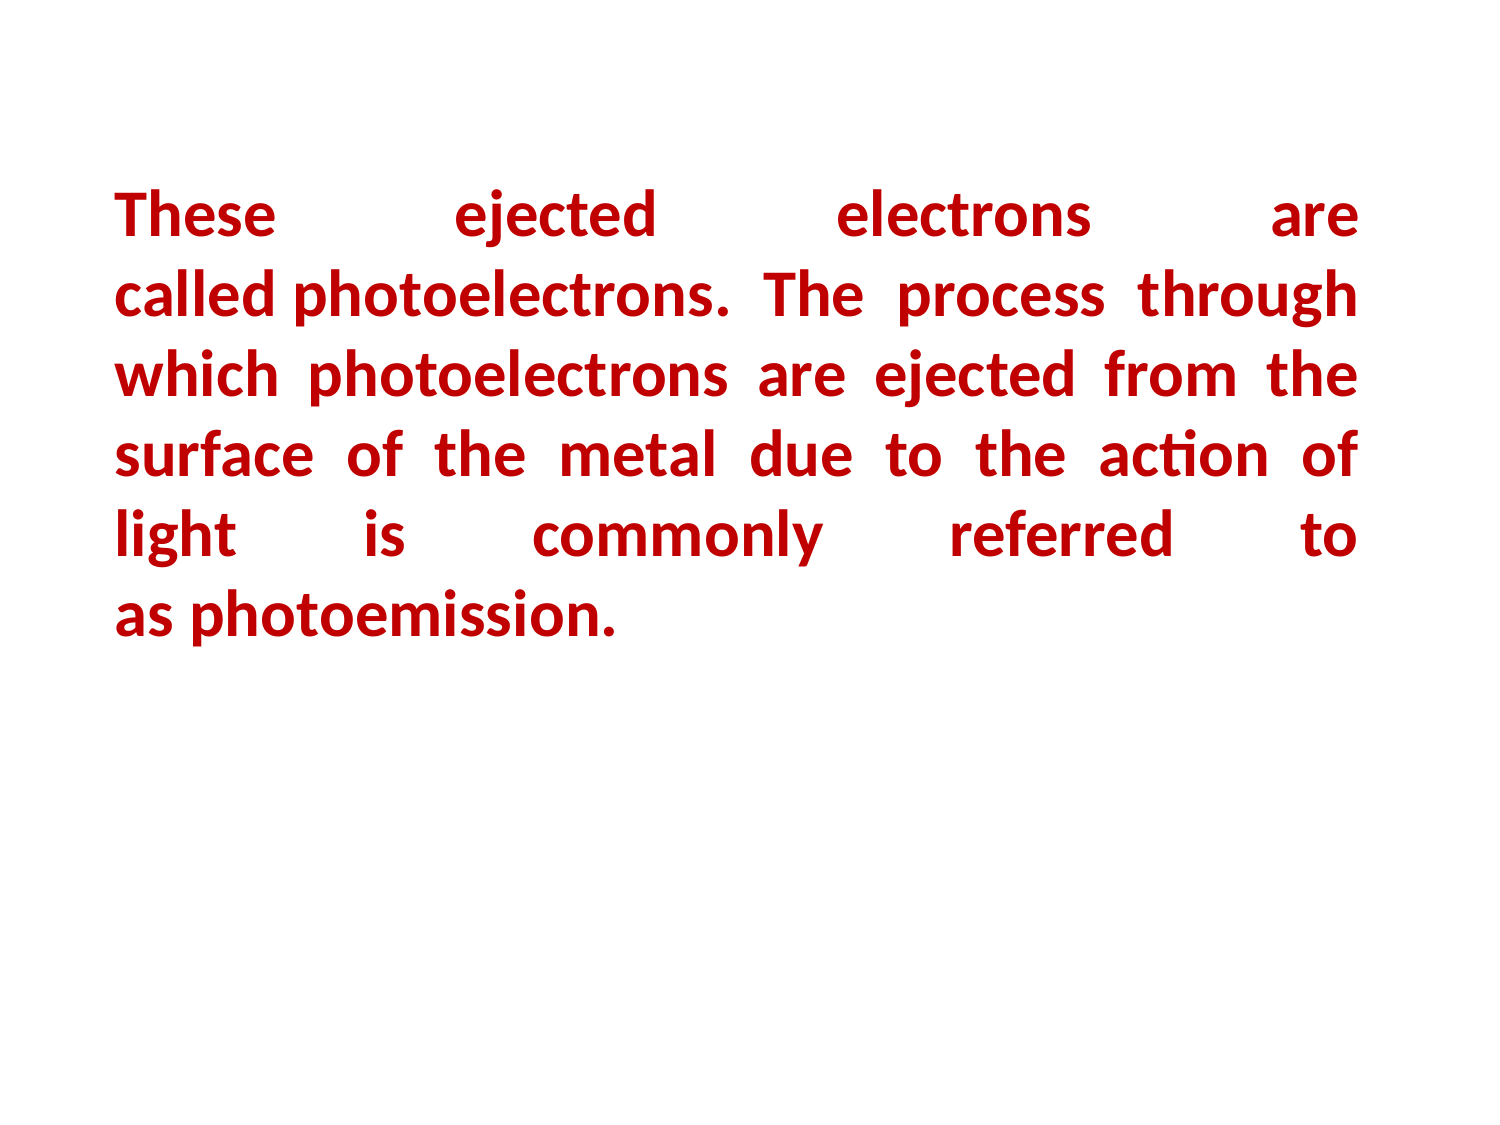

These ejected electrons are called photoelectrons. The process through which photoelectrons are ejected from the surface of the metal due to the action of light is commonly referred to as photoemission.